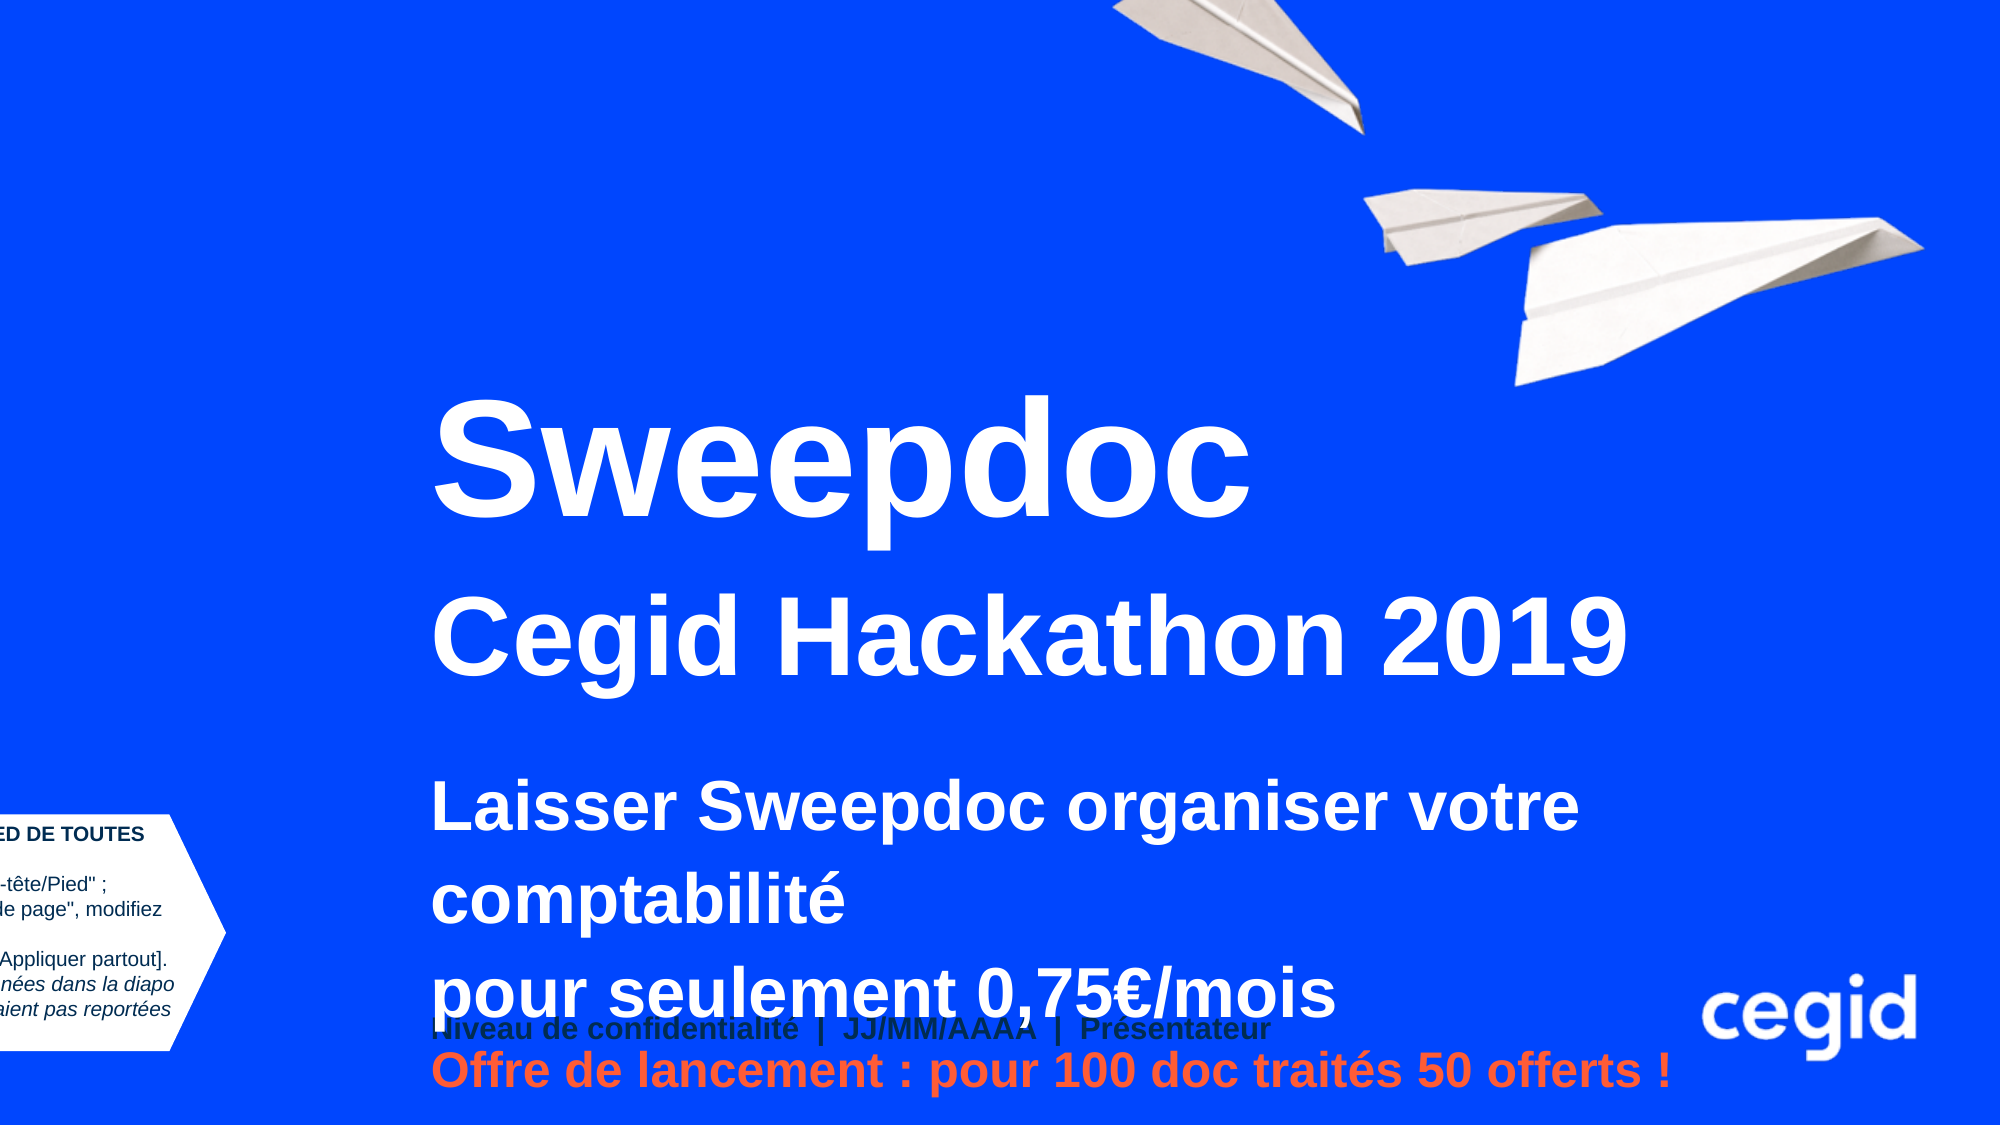

# Sweepdoc Cegid Hackathon 2019
Laisser Sweepdoc organiser votre comptabilité
pour seulement 0,75€/mois
Offre de lancement : pour 100 doc traités 50 offerts !
MODIFICATION DU PIED DE TOUTES LES DIAPOSITIVES
onglet [Insertion] | "En-tête/Pied" ;
dans le champ "Pied de page", modifiez les informations ;
cliquez sur le bouton [Appliquer partout].
Ne modifiez pas les données dans la diapo elle-même, elles ne seraient pas reportées dans les suivantes.
Niveau de confidentialité  |  JJ/MM/AAAA  |  Présentateur